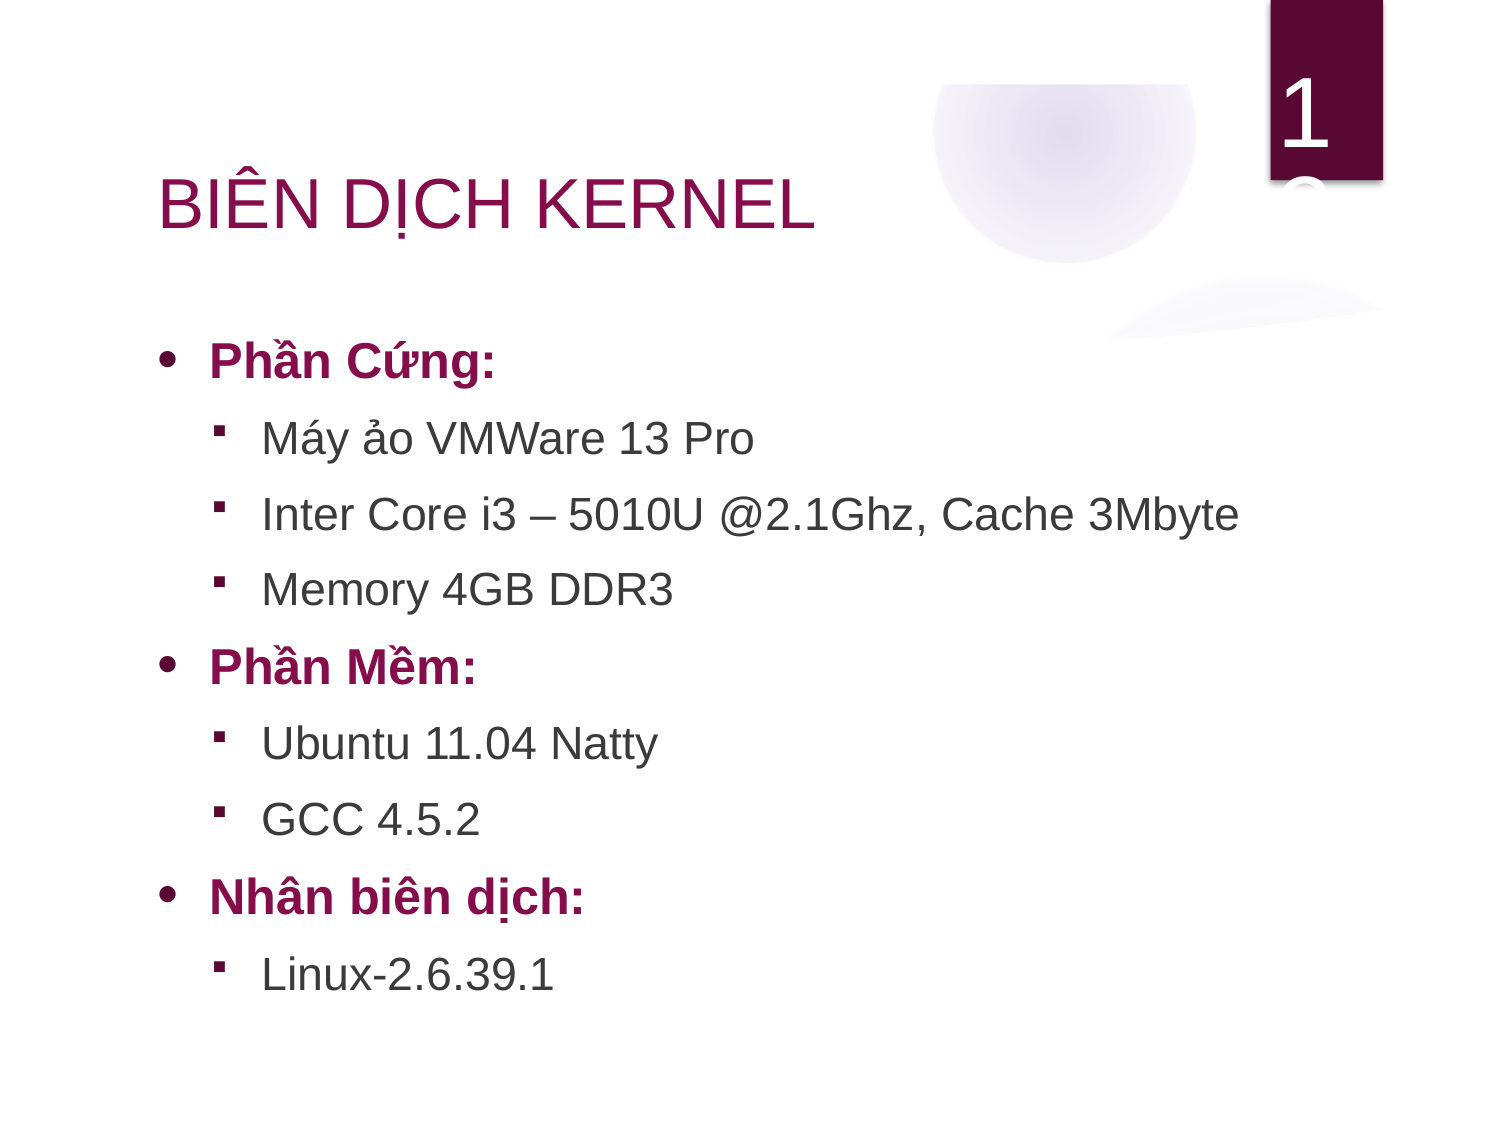

12
# BIÊN DỊCH KERNEL
Phần Cứng:
Máy ảo VMWare 13 Pro
Inter Core i3 – 5010U @2.1Ghz, Cache 3Mbyte
Memory 4GB DDR3
Phần Mềm:
Ubuntu 11.04 Natty
GCC 4.5.2
Nhân biên dịch:
Linux-2.6.39.1